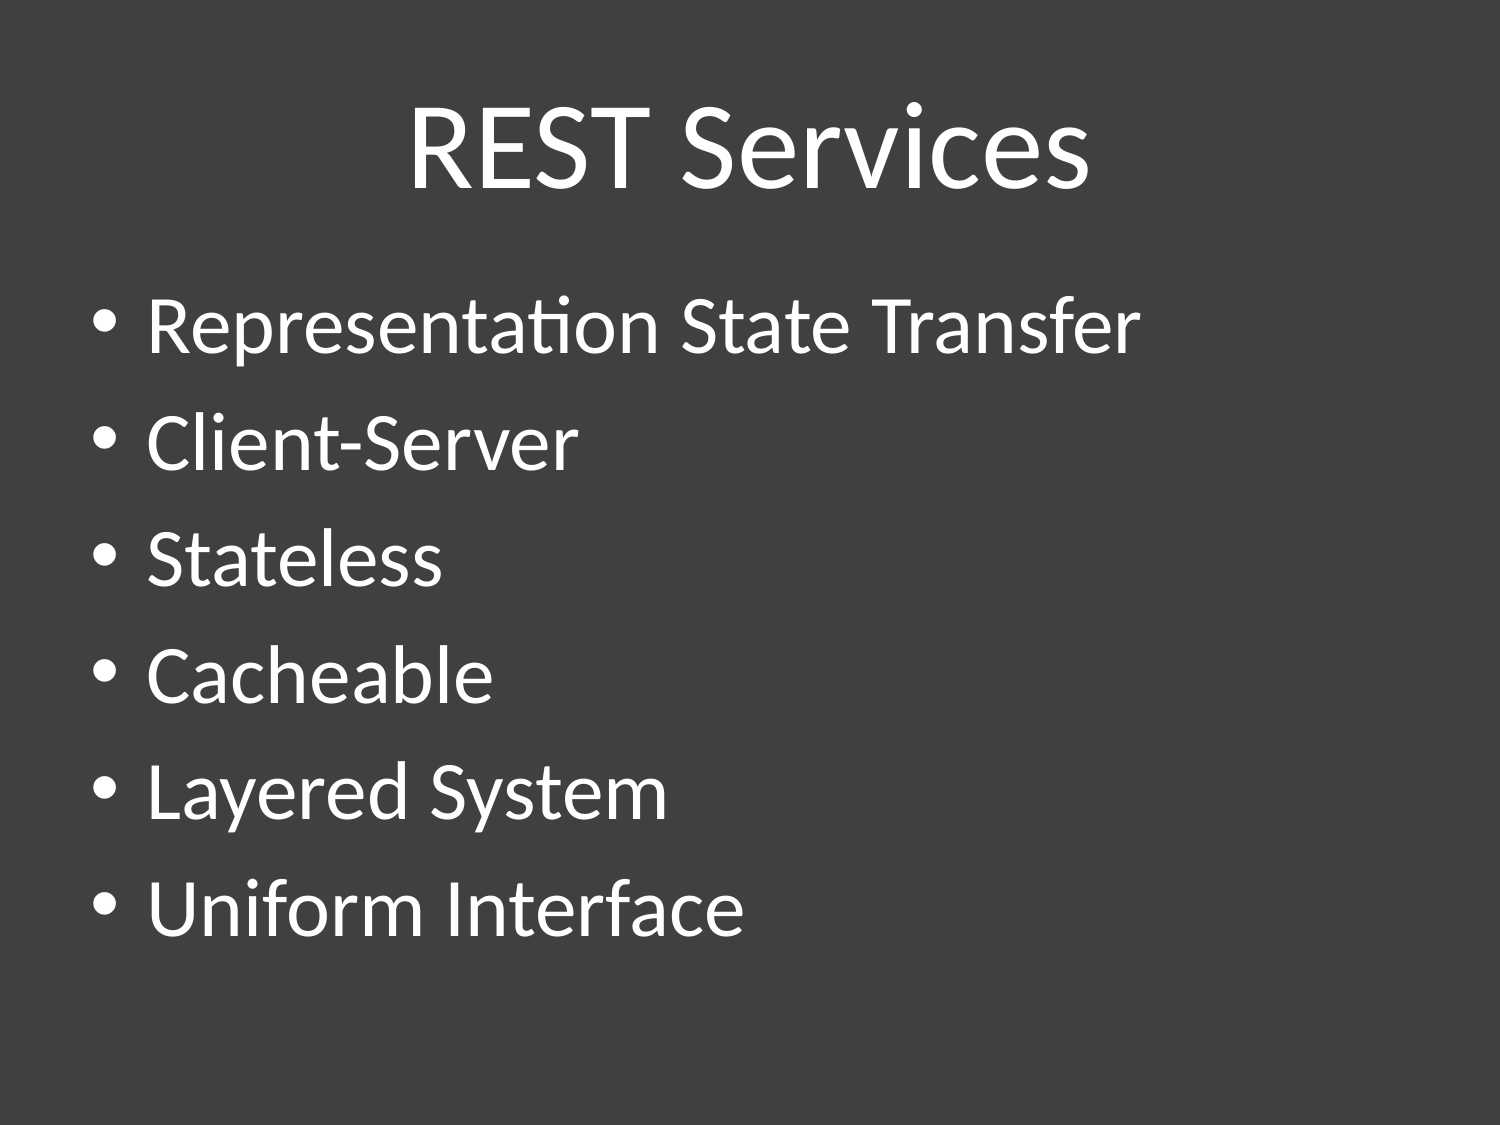

# REST Services
Representation State Transfer
Client-Server
Stateless
Cacheable
Layered System
Uniform Interface